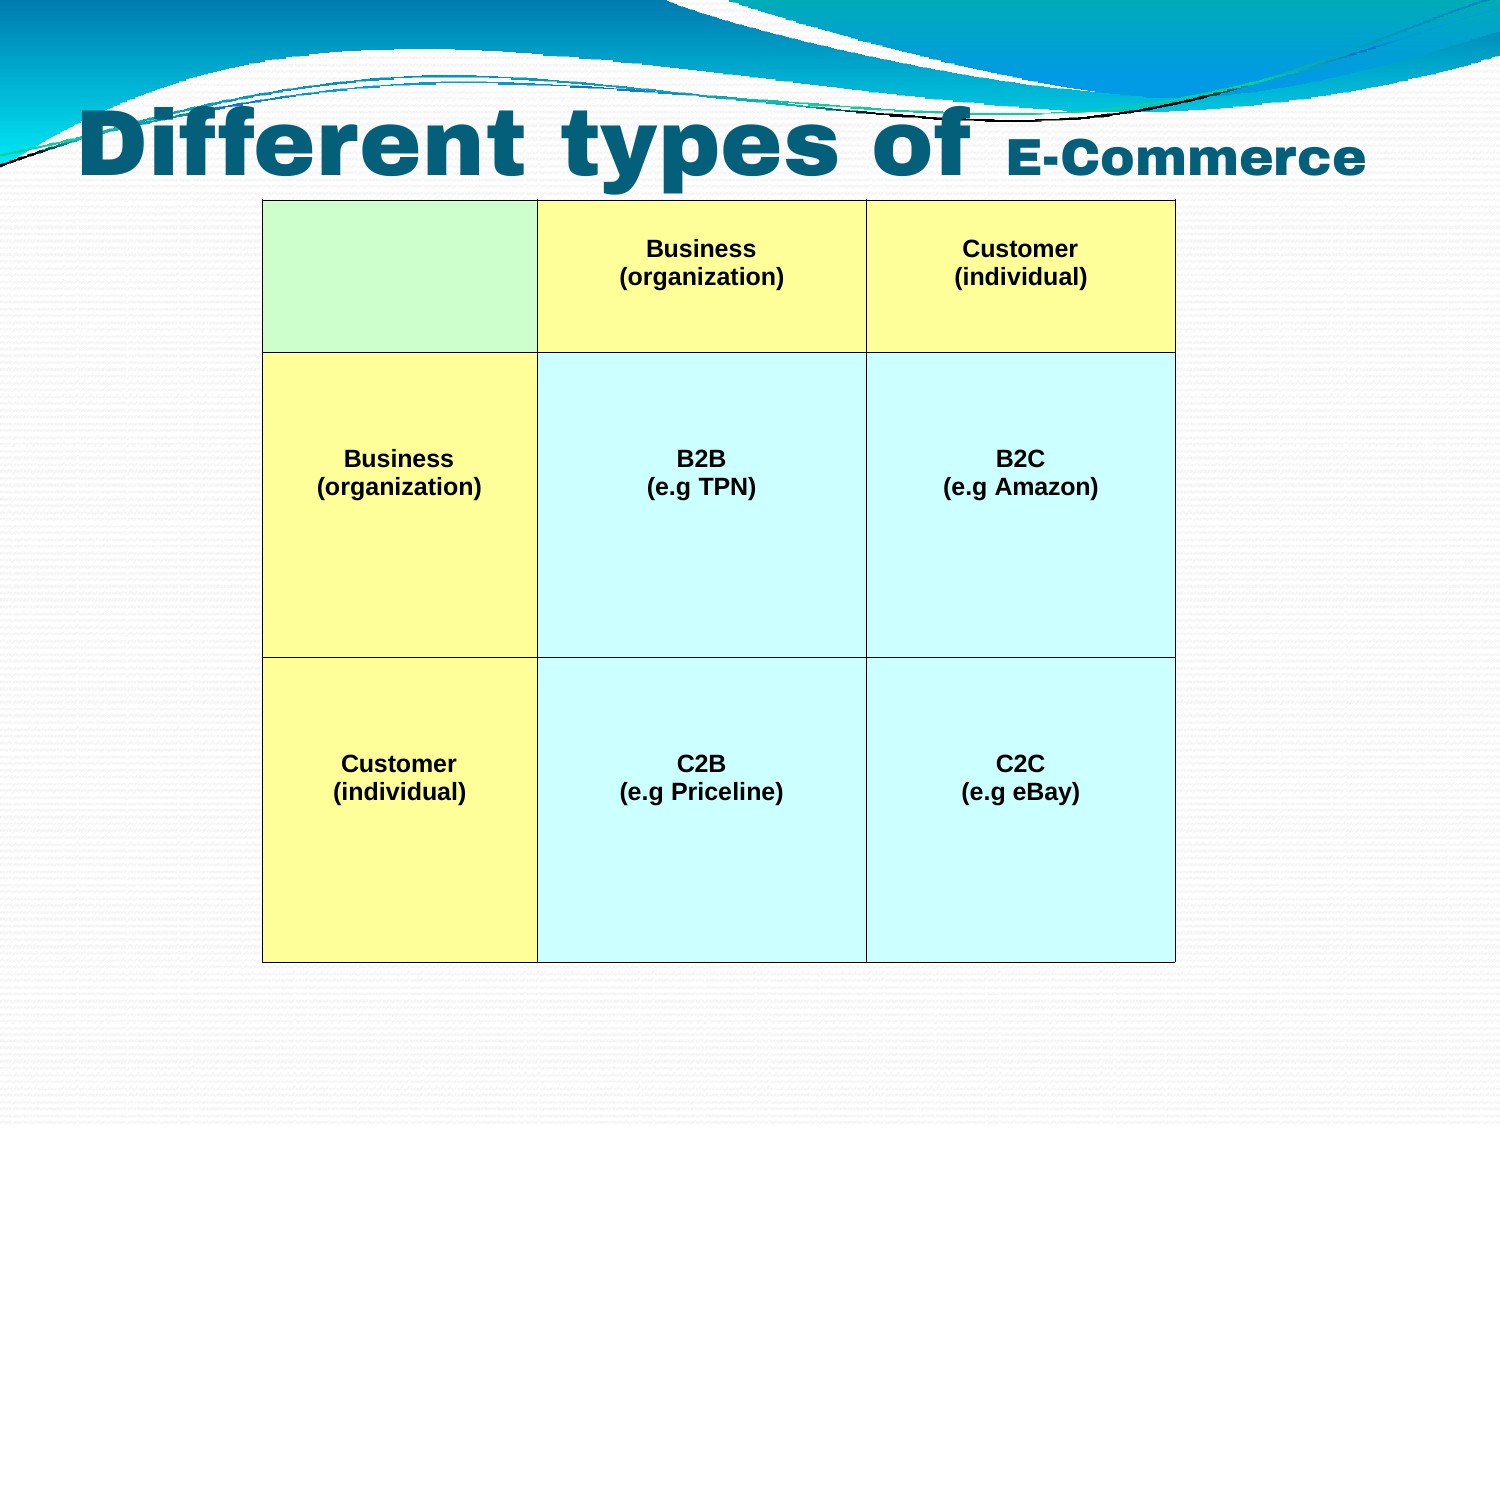

# Different types of E-Commerce
|  | Business (organization) | Customer (individual) |
| --- | --- | --- |
| Business (organization) | B2B (e.g TPN) | B2C (e.g Amazon) |
| Customer (individual) | C2B (e.g Priceline) | C2C (e.g eBay) |